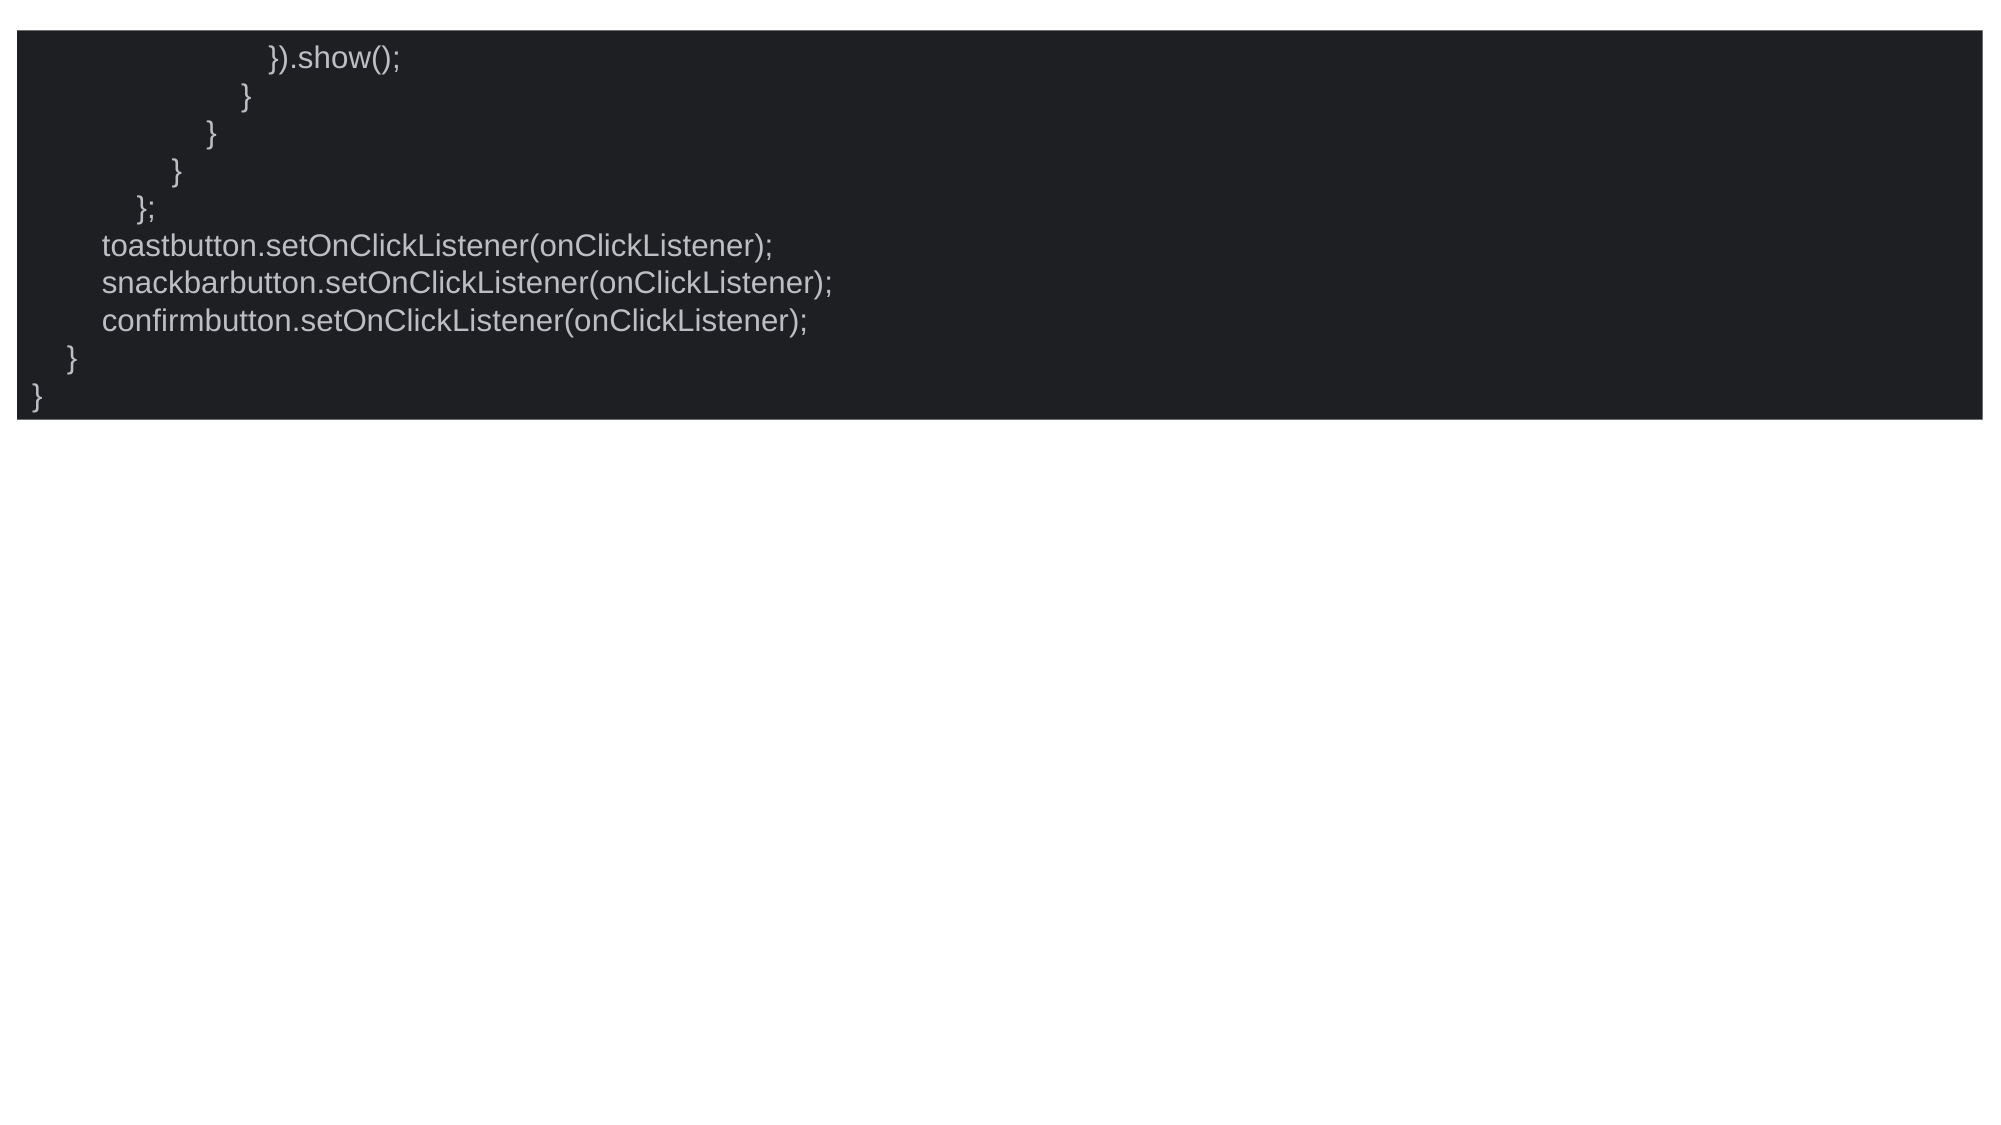

}).show();
                        }
                    }
                }
            };
        toastbutton.setOnClickListener(onClickListener);
        snackbarbutton.setOnClickListener(onClickListener);
        confirmbutton.setOnClickListener(onClickListener);
    }
}